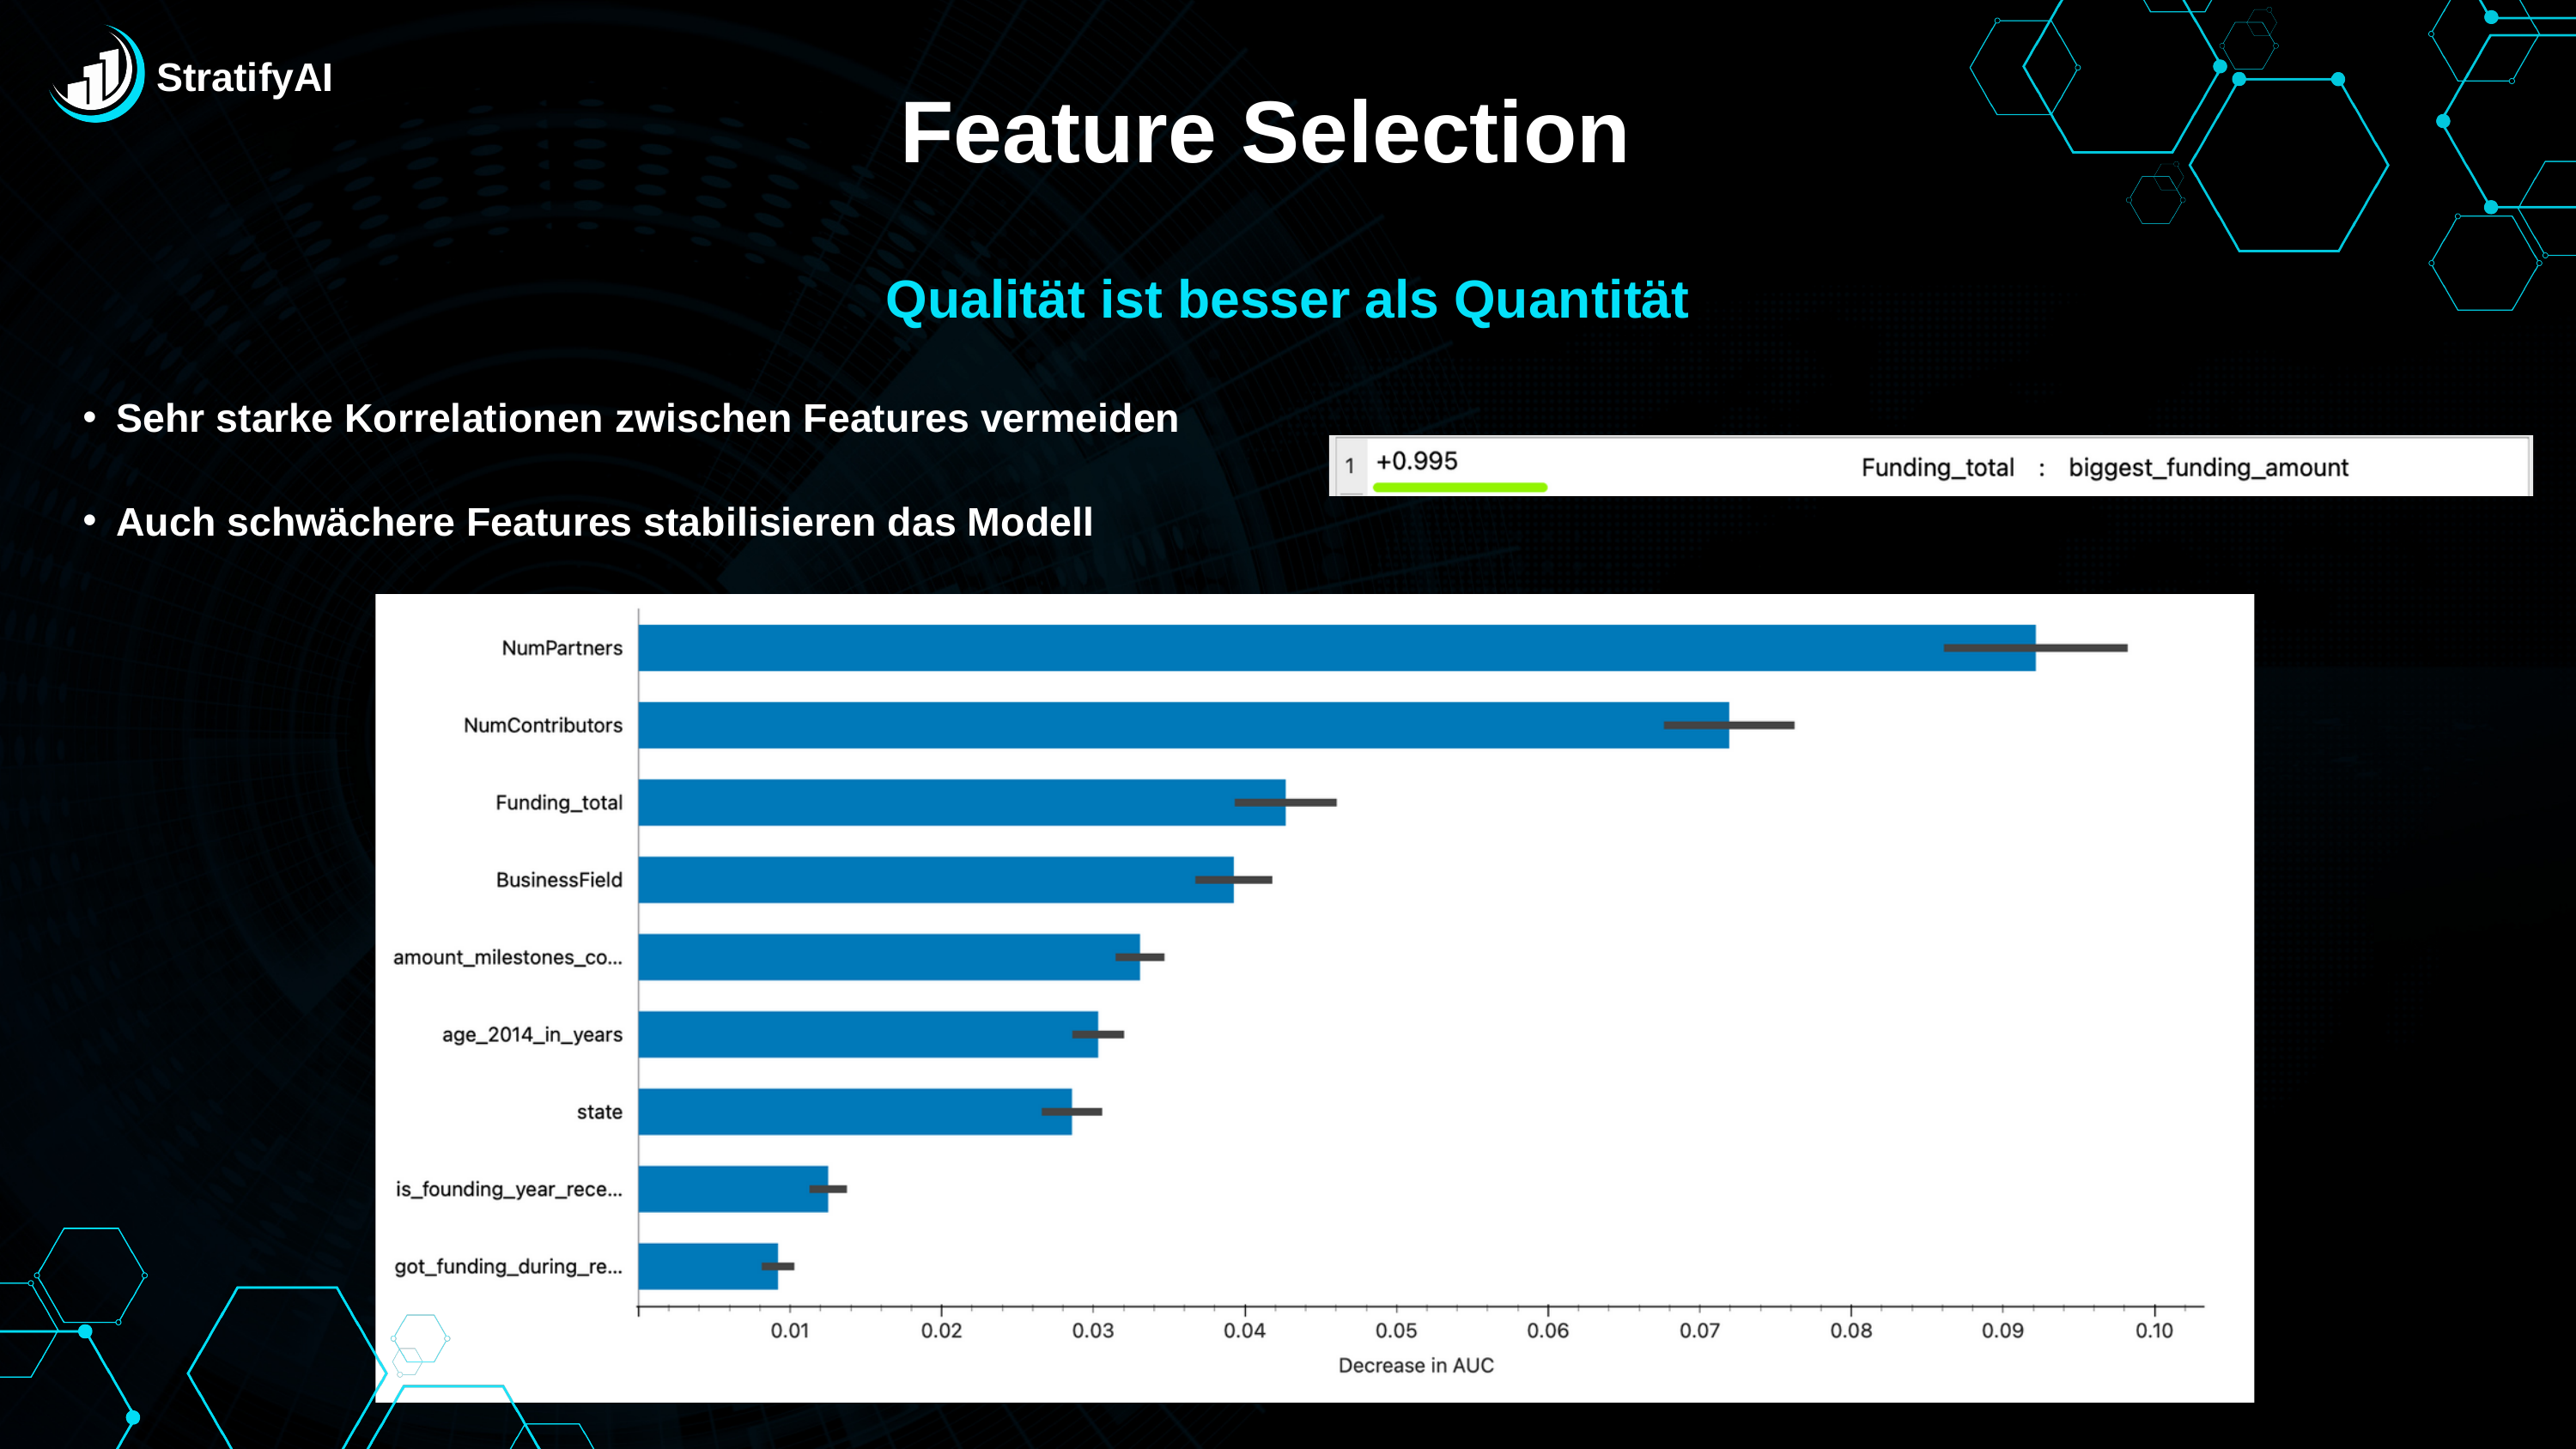

StratifyAI
Feature Selection
Qualität ist besser als Quantität
Sehr starke Korrelationen zwischen Features vermeiden

Auch schwächere Features stabilisieren das Modell